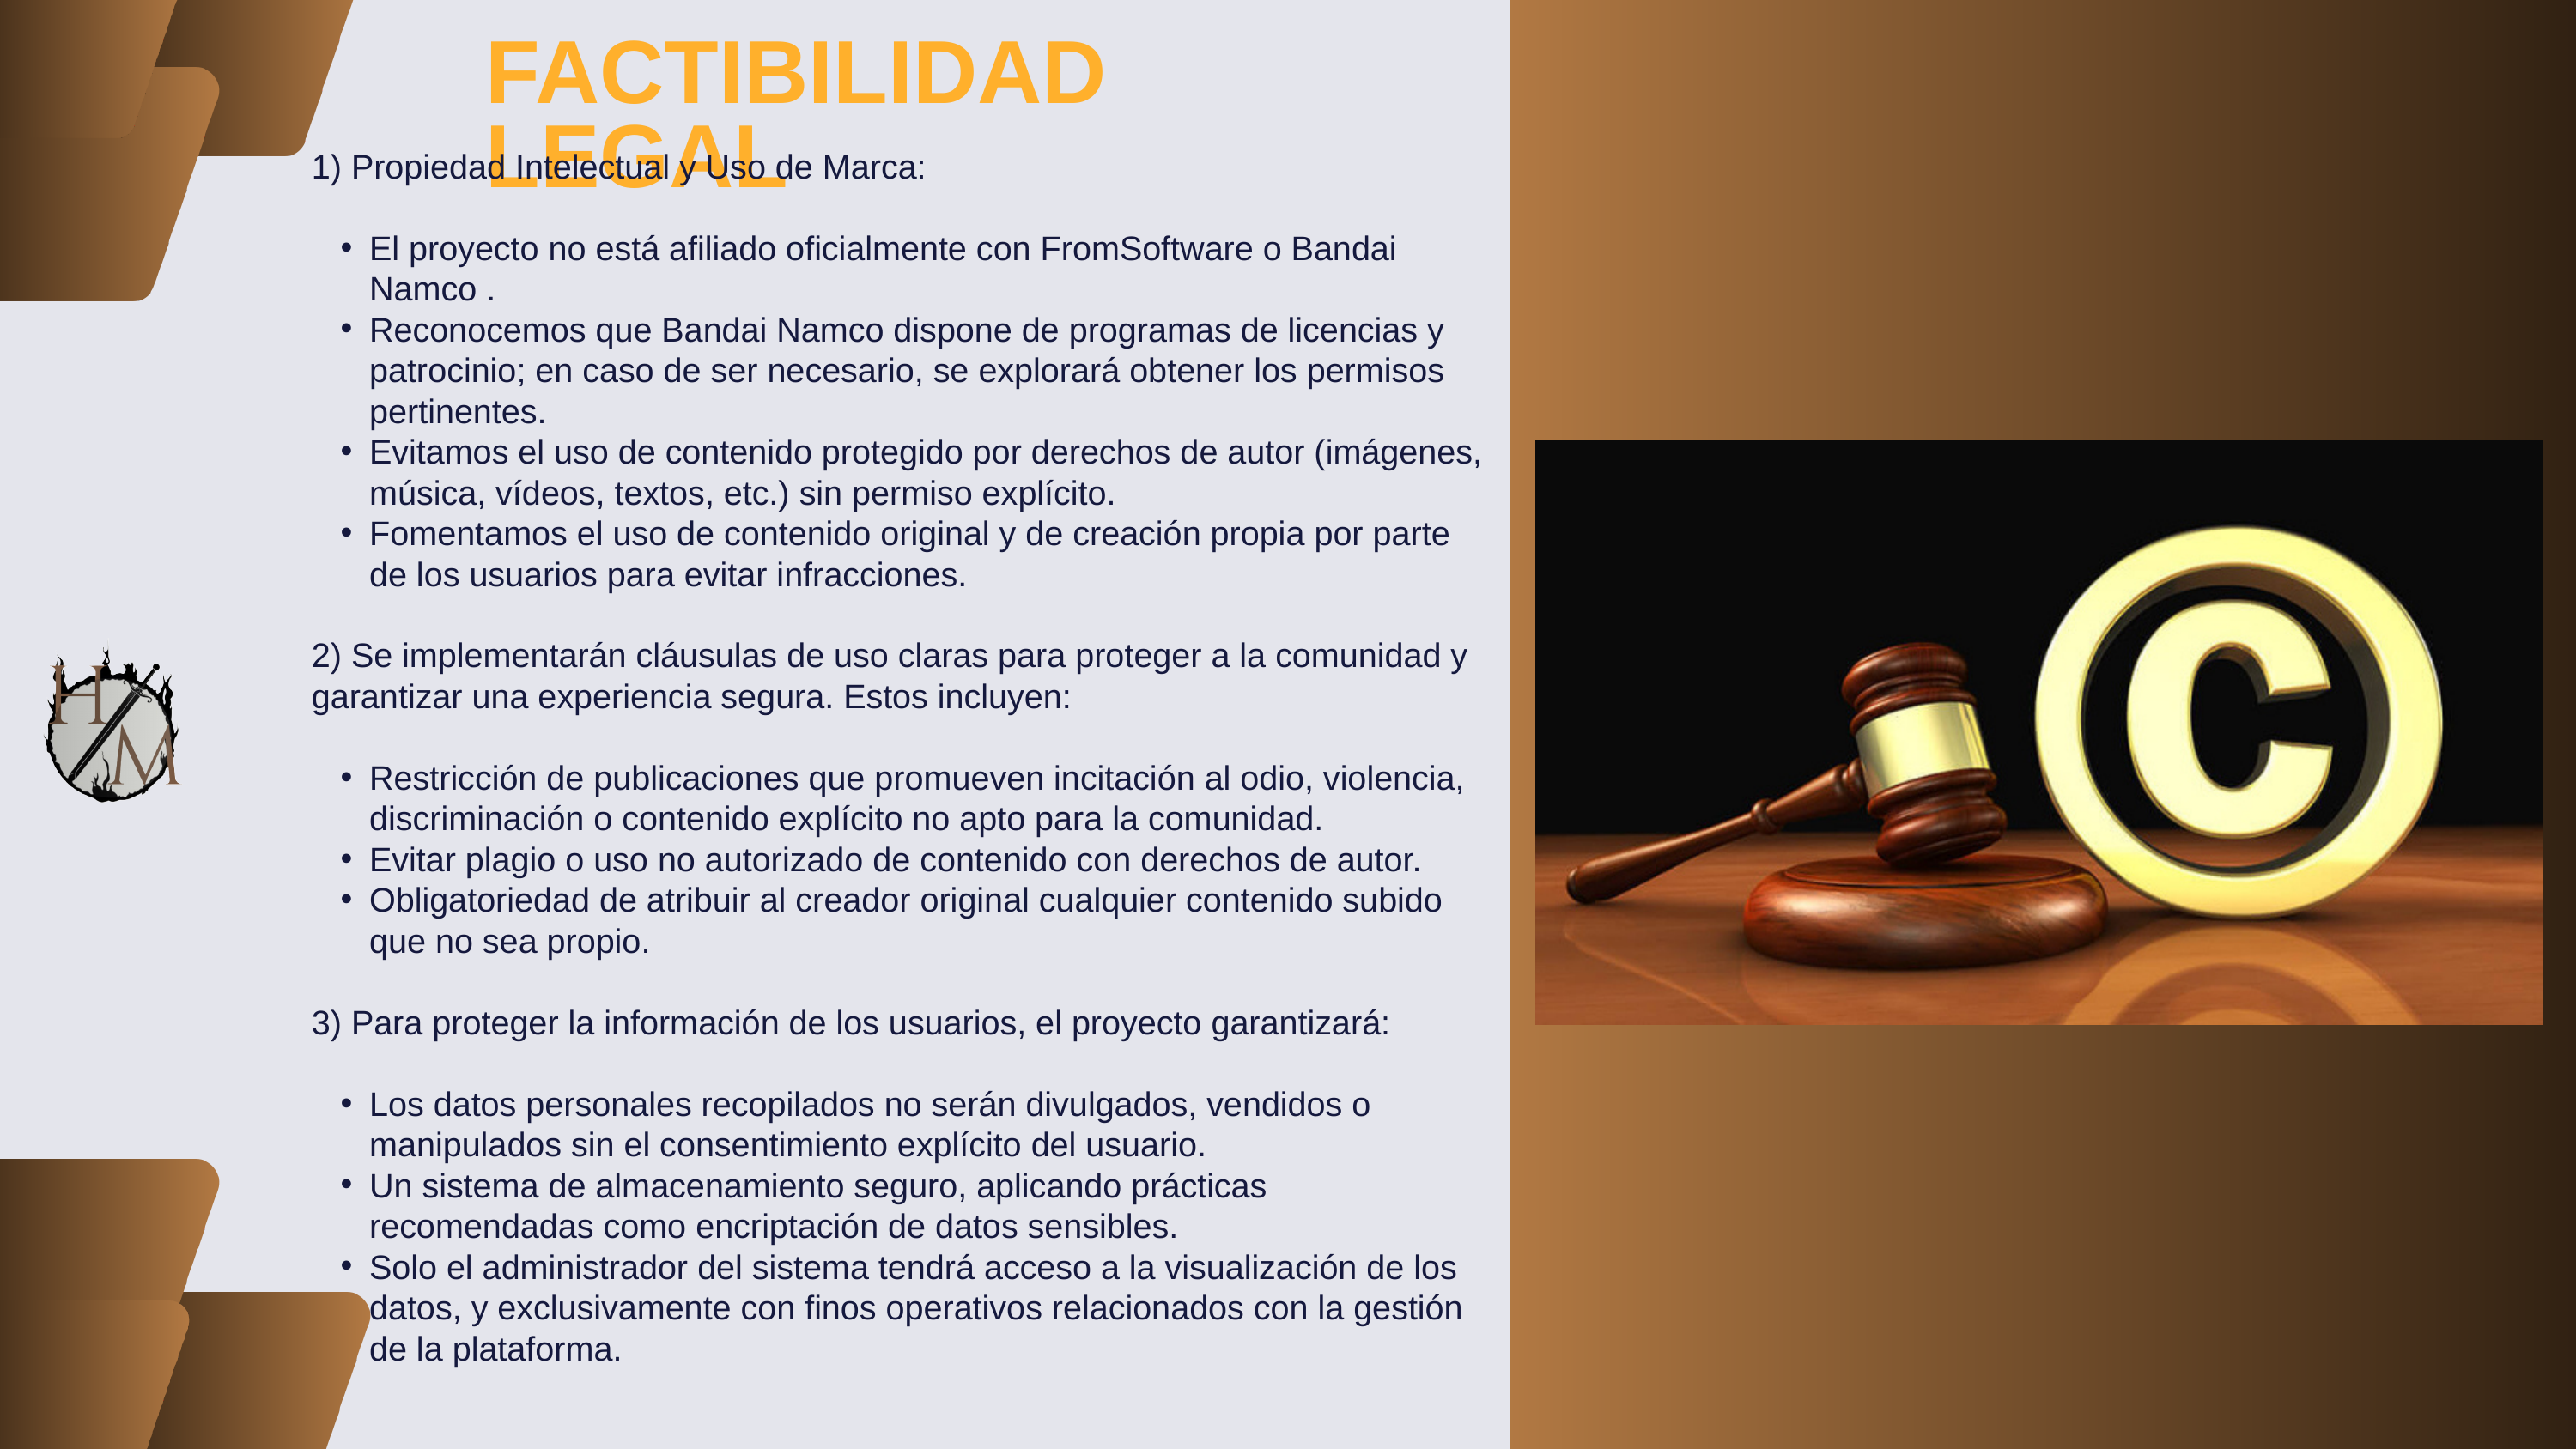

FACTIBILIDAD LEGAL

1) Propiedad Intelectual y Uso de Marca:

El proyecto no está afiliado oficialmente con FromSoftware o Bandai Namco .
Reconocemos que Bandai Namco dispone de programas de licencias y patrocinio; en caso de ser necesario, se explorará obtener los permisos pertinentes.
Evitamos el uso de contenido protegido por derechos de autor (imágenes, música, vídeos, textos, etc.) sin permiso explícito.
Fomentamos el uso de contenido original y de creación propia por parte de los usuarios para evitar infracciones.

2) Se implementarán cláusulas de uso claras para proteger a la comunidad y garantizar una experiencia segura. Estos incluyen:

Restricción de publicaciones que promueven incitación al odio, violencia, discriminación o contenido explícito no apto para la comunidad.
Evitar plagio o uso no autorizado de contenido con derechos de autor.
Obligatoriedad de atribuir al creador original cualquier contenido subido que no sea propio.

3) Para proteger la información de los usuarios, el proyecto garantizará:

Los datos personales recopilados no serán divulgados, vendidos o manipulados sin el consentimiento explícito del usuario.
Un sistema de almacenamiento seguro, aplicando prácticas recomendadas como encriptación de datos sensibles.
Solo el administrador del sistema tendrá acceso a la visualización de los datos, y exclusivamente con finos operativos relacionados con la gestión de la plataforma.